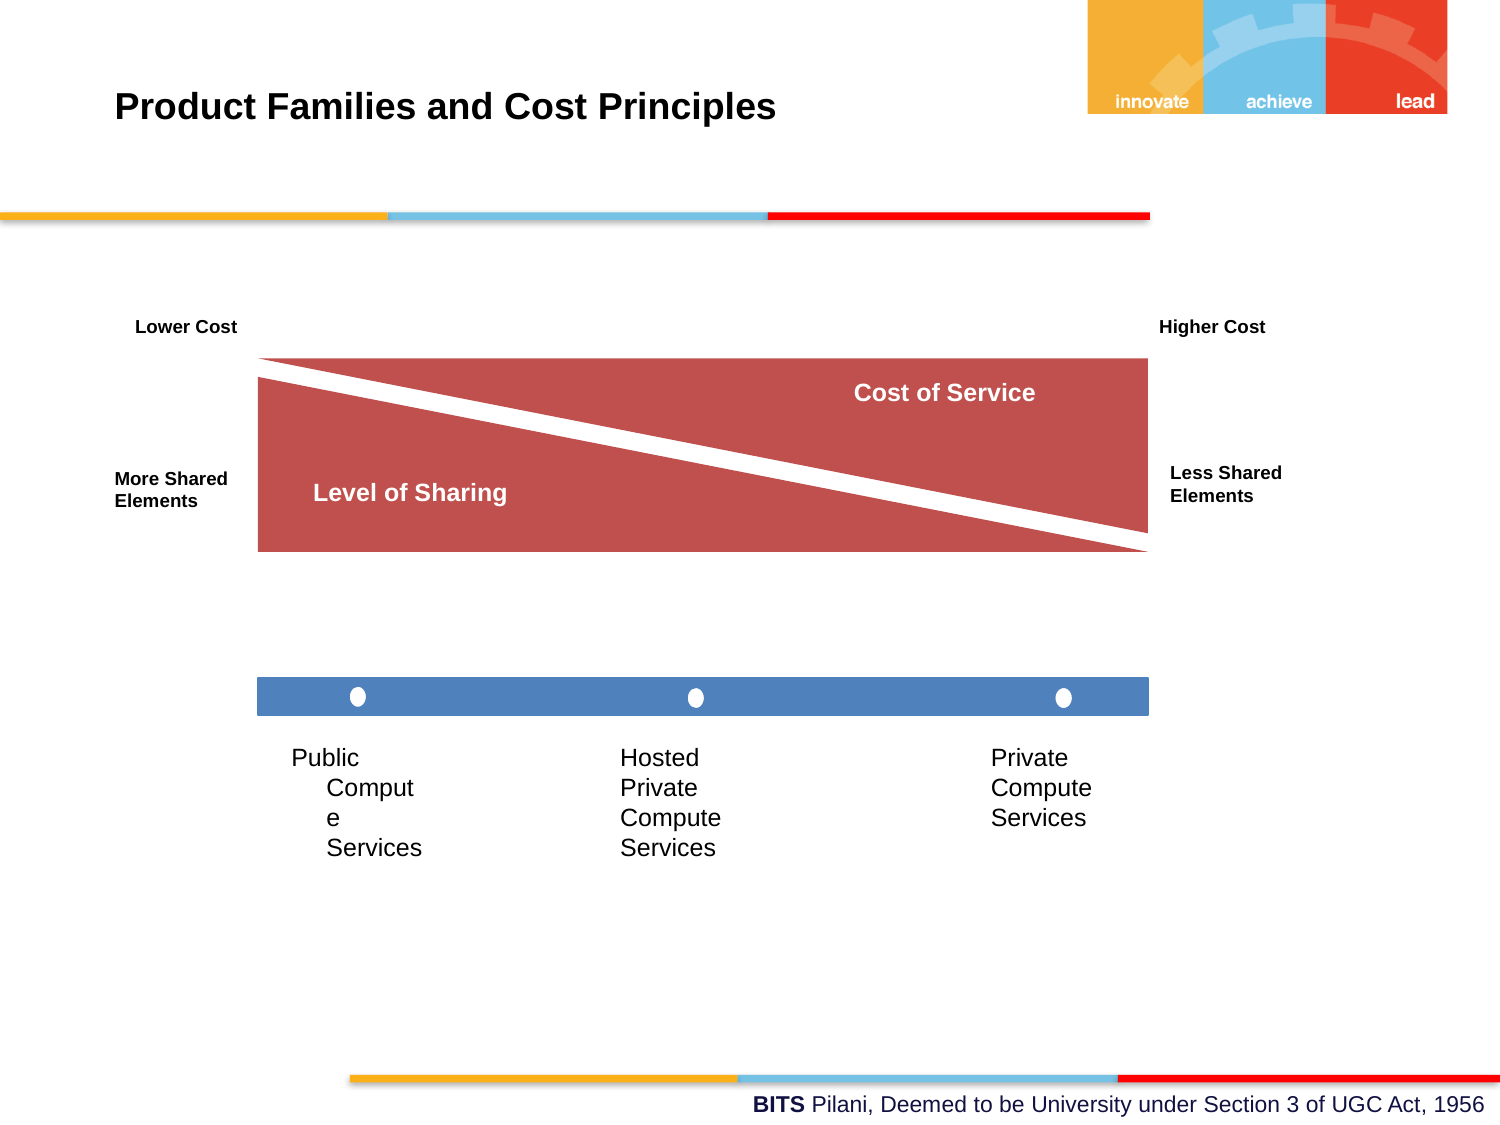

Product Families and Cost Principles
Lower Cost
Higher Cost

Cost of Service

Less Shared Elements
More Shared Elements
Level of Sharing

Public Compute Services
Hosted Private Compute Services
Private  Compute Services